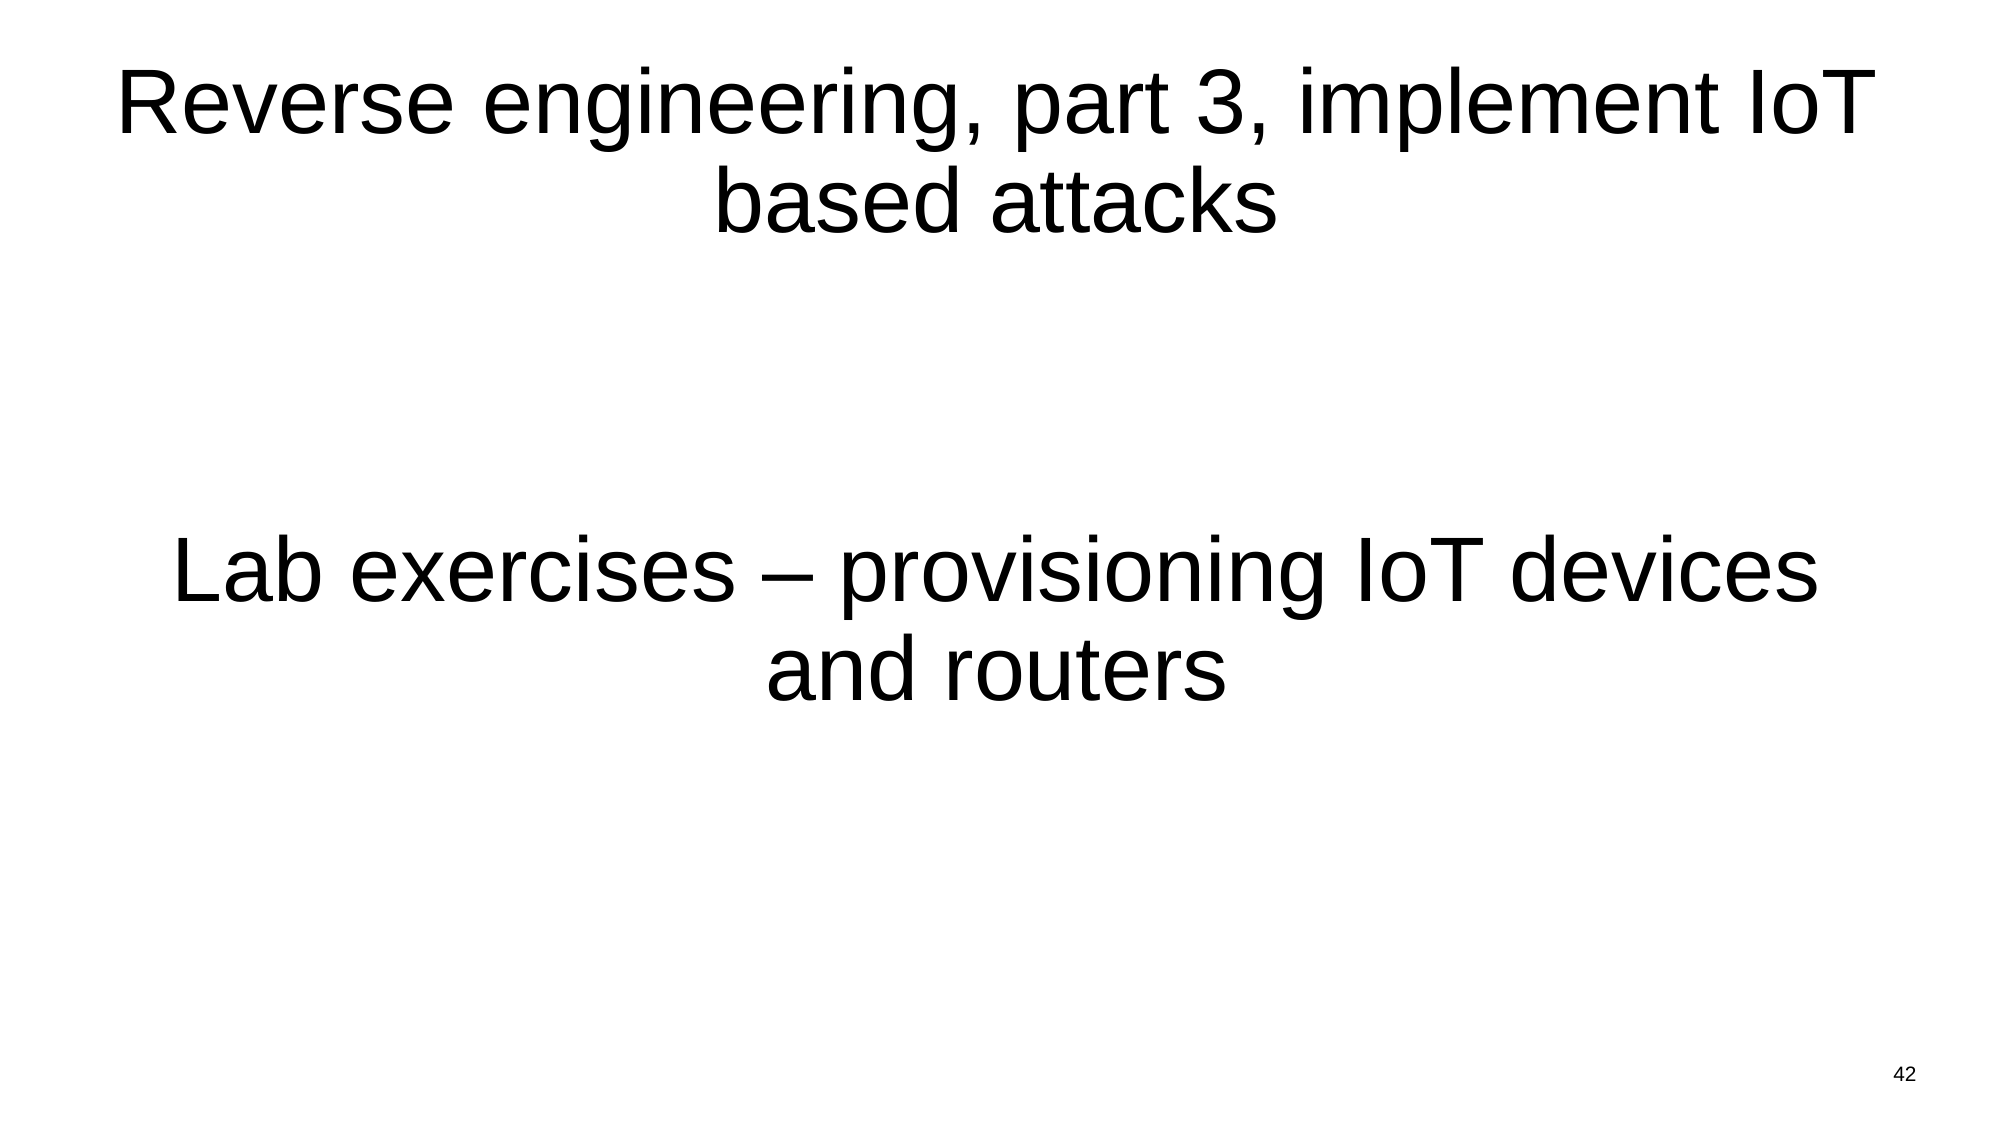

# Reverse engineering, part 3, implement IoT based attacks
Lab exercises – provisioning IoT devices and routers

42